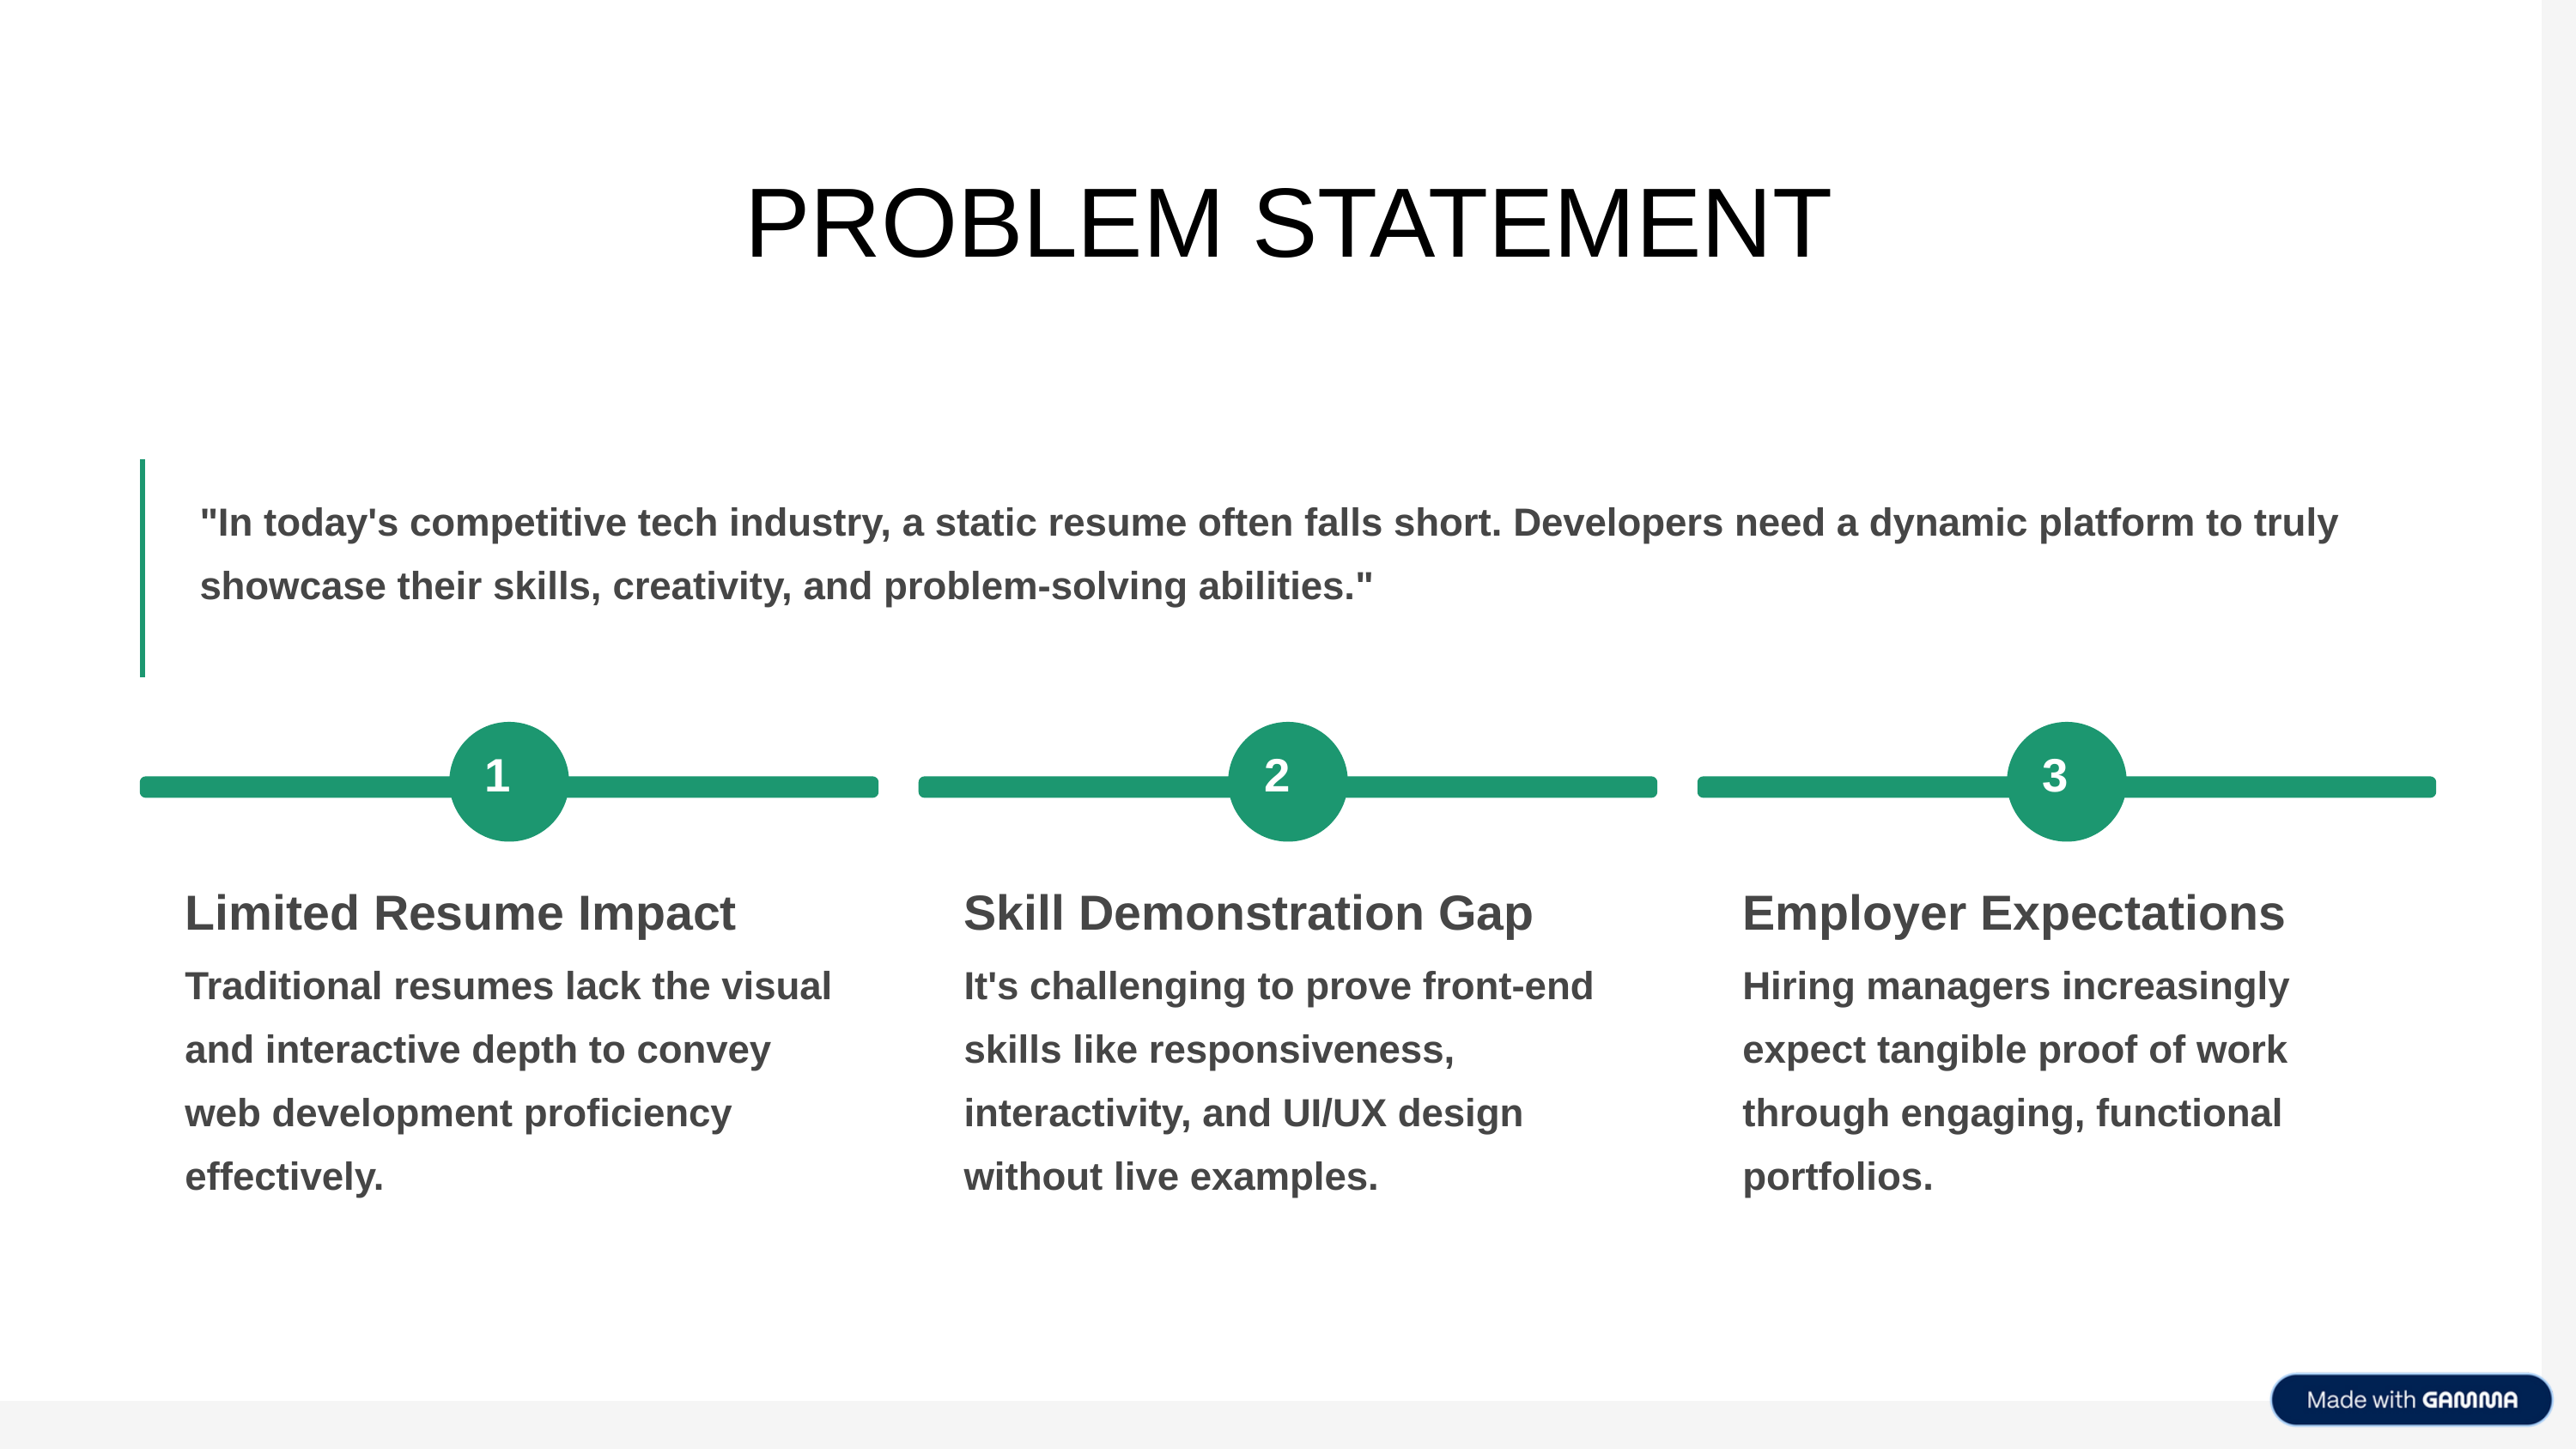

PROBLEM STATEMENT

"In today's competitive tech industry, a static resume often falls short. Developers need a dynamic platform to truly showcase their skills, creativity, and problem-solving abilities."

1
2
3

Limited Resume Impact
Skill Demonstration Gap
Employer Expectations
Traditional resumes lack the visual and interactive depth to convey web development proficiency effectively.
It's challenging to prove front-end skills like responsiveness, interactivity, and UI/UX design without live examples.
Hiring managers increasingly expect tangible proof of work through engaging, functional portfolios.